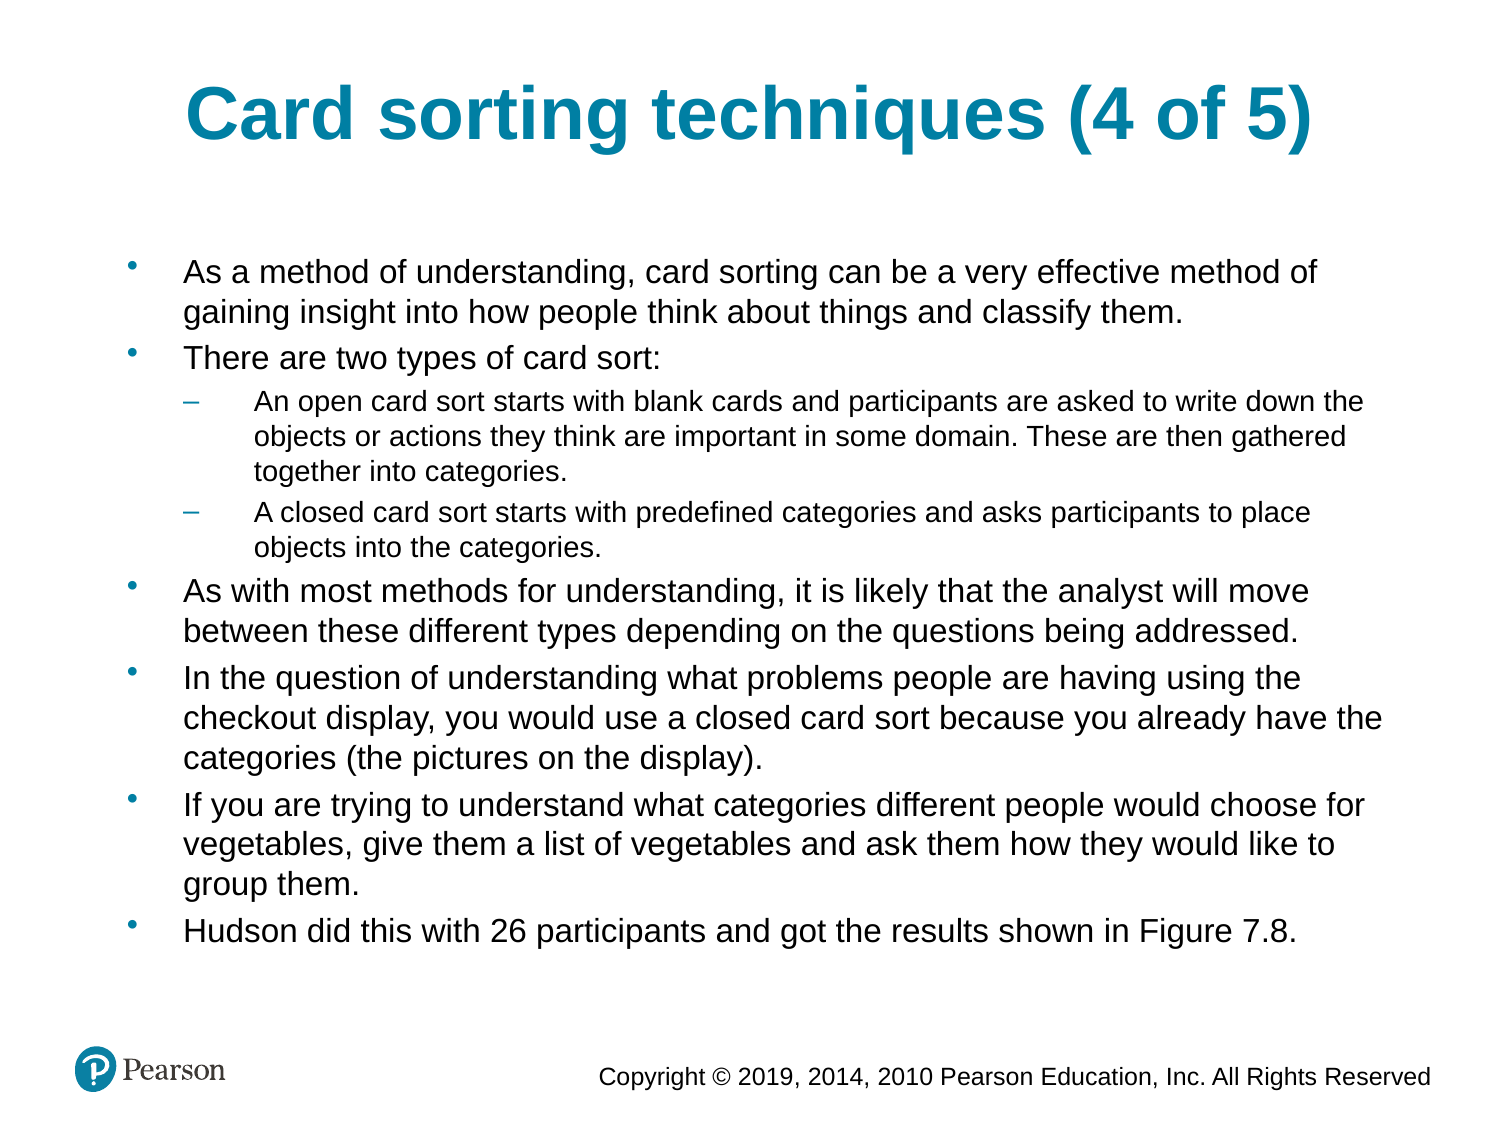

Card sorting techniques (4 of 5)
As a method of understanding, card sorting can be a very effective method of gaining insight into how people think about things and classify them.
There are two types of card sort:
An open card sort starts with blank cards and participants are asked to write down the objects or actions they think are important in some domain. These are then gathered together into categories.
A closed card sort starts with predefined categories and asks participants to place objects into the categories.
As with most methods for understanding, it is likely that the analyst will move between these different types depending on the questions being addressed.
In the question of understanding what problems people are having using the checkout display, you would use a closed card sort because you already have the categories (the pictures on the display).
If you are trying to understand what categories different people would choose for vegetables, give them a list of vegetables and ask them how they would like to group them.
Hudson did this with 26 participants and got the results shown in Figure 7.8.